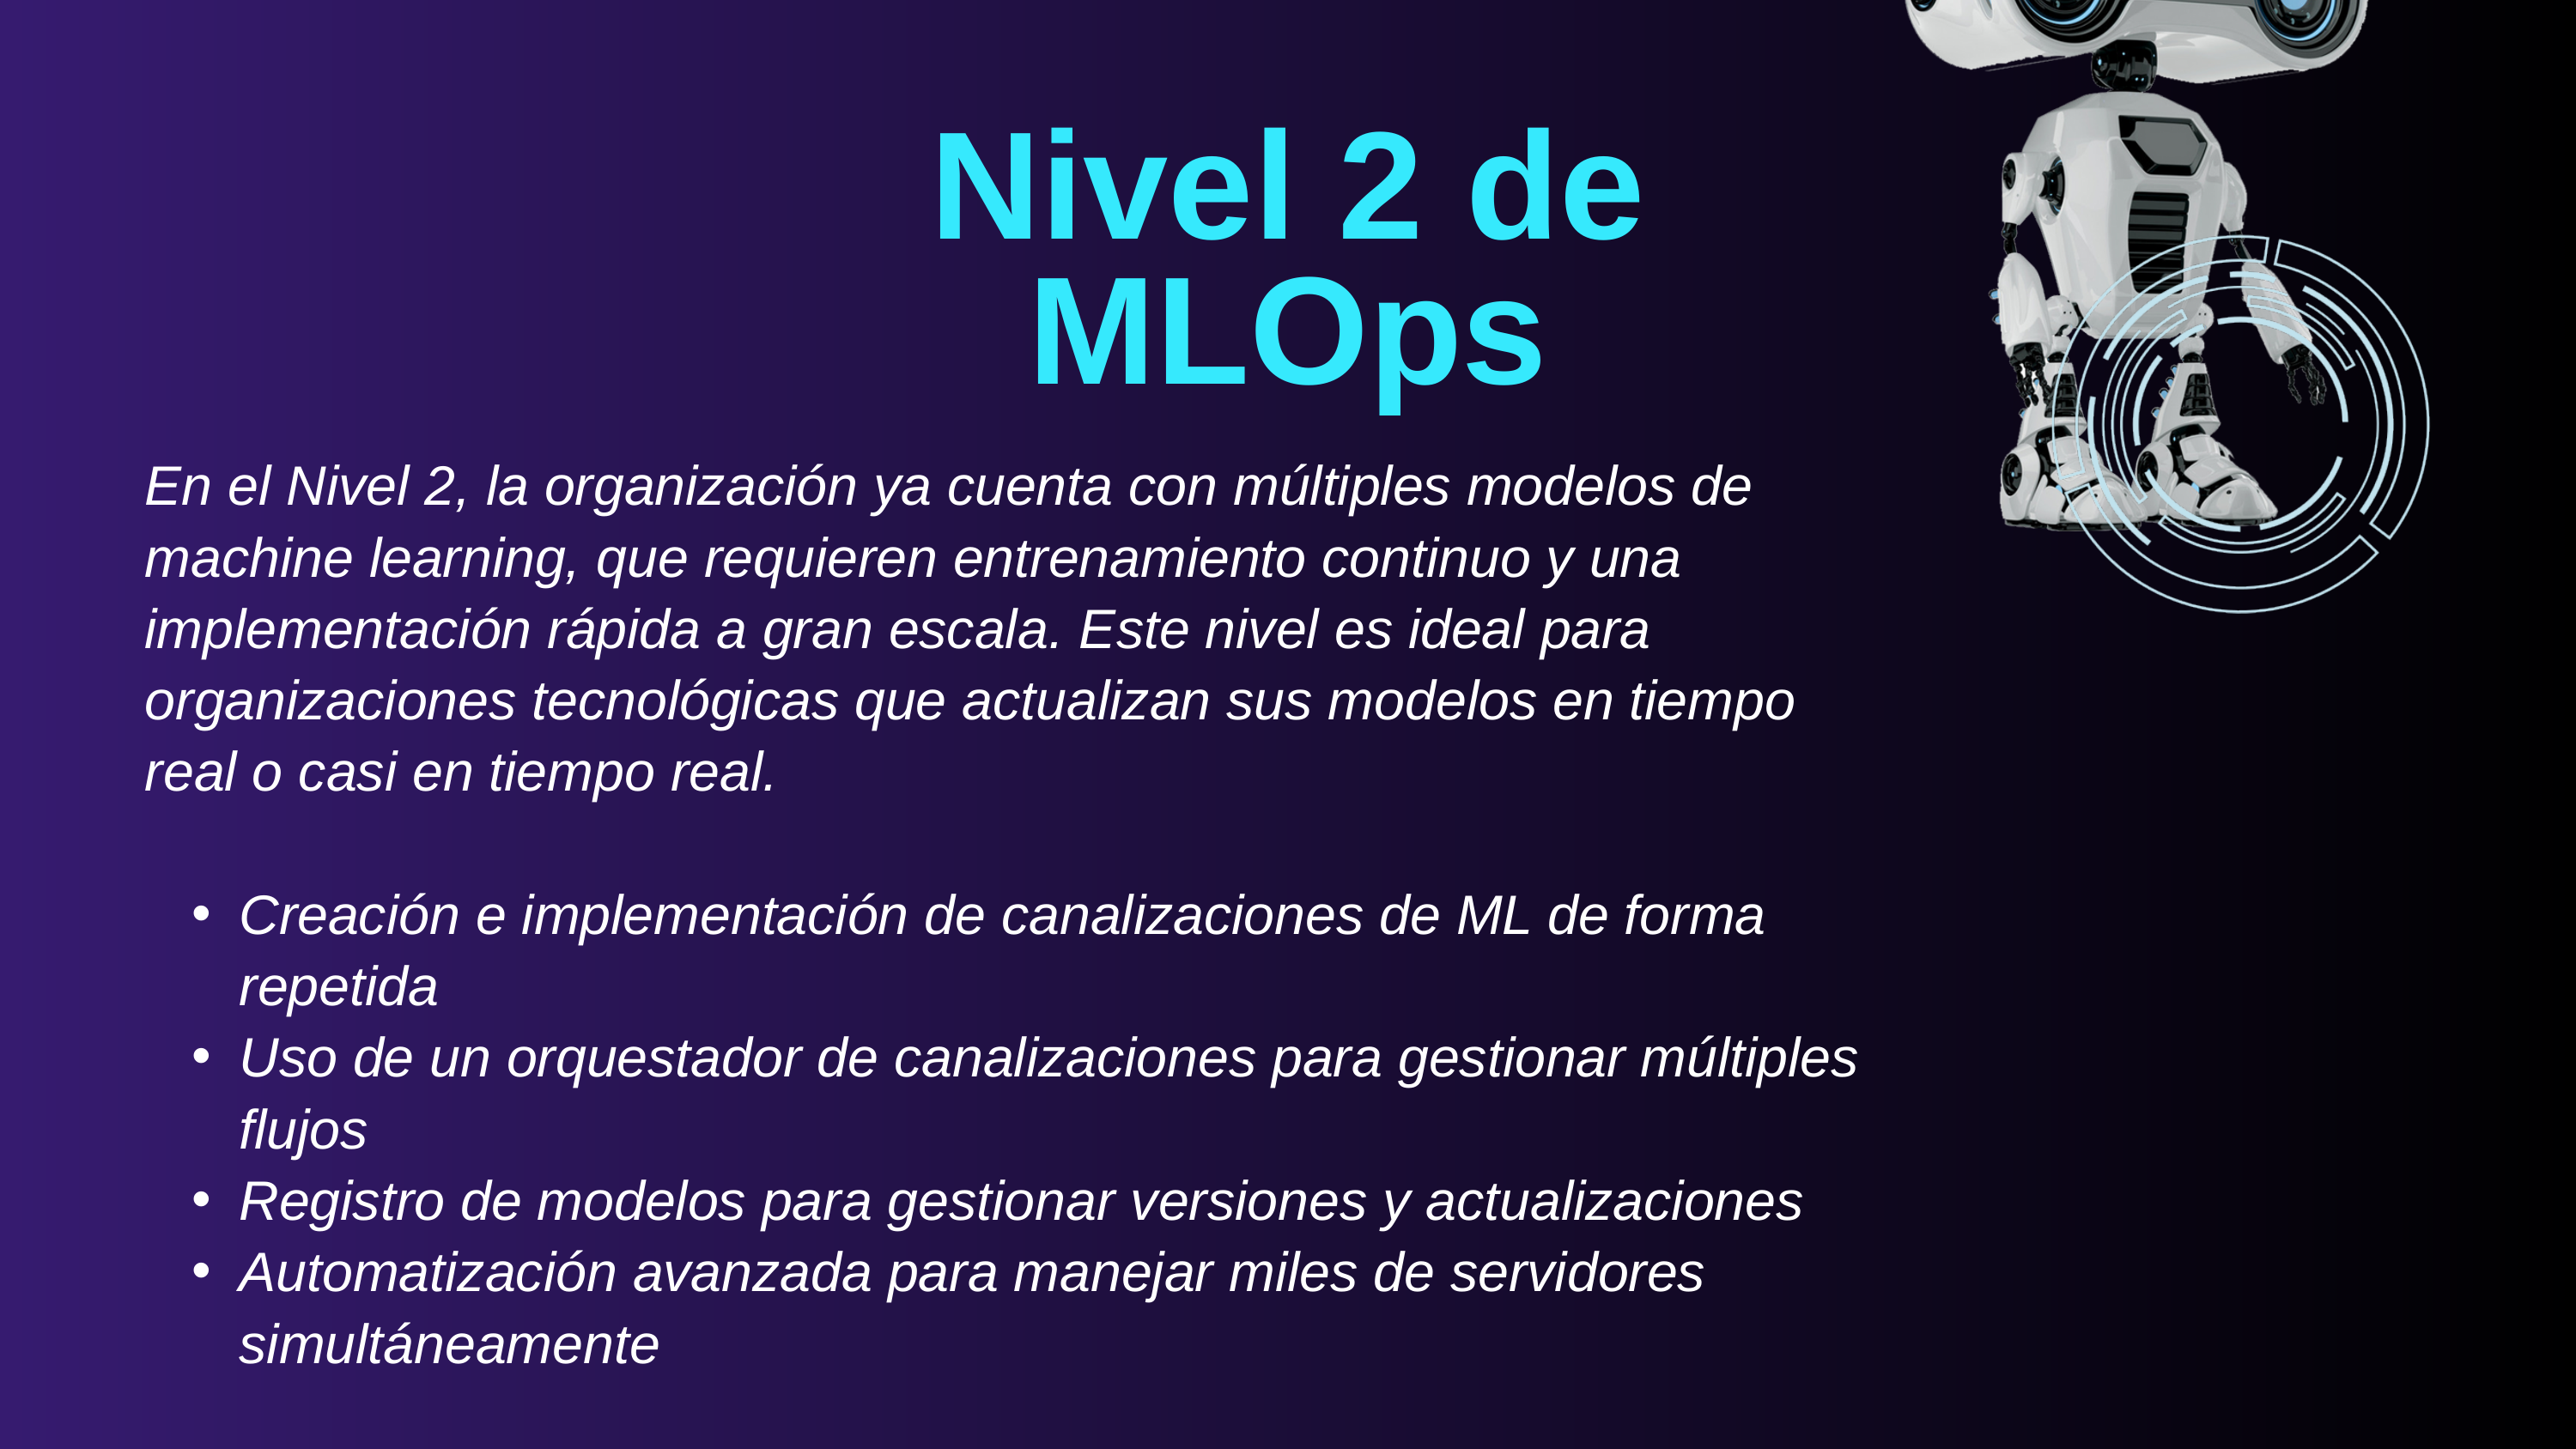

Nivel 2 de MLOps

En el Nivel 2, la organización ya cuenta con múltiples modelos de machine learning, que requieren entrenamiento continuo y una implementación rápida a gran escala. Este nivel es ideal para organizaciones tecnológicas que actualizan sus modelos en tiempo real o casi en tiempo real.

Creación e implementación de canalizaciones de ML de forma repetida
Uso de un orquestador de canalizaciones para gestionar múltiples flujos
Registro de modelos para gestionar versiones y actualizaciones
Automatización avanzada para manejar miles de servidores simultáneamente